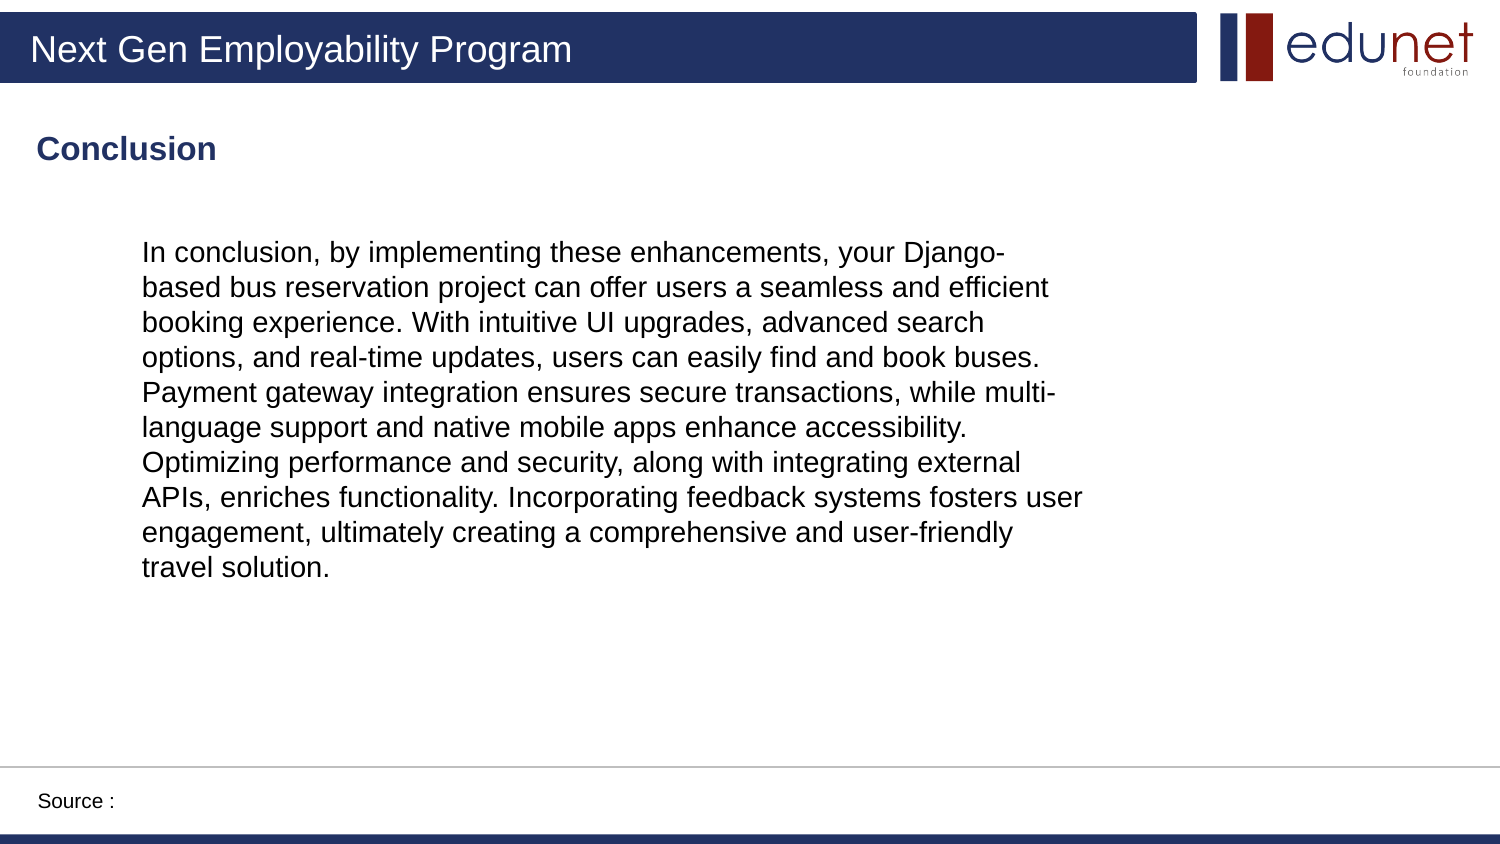

Conclusion
In conclusion, by implementing these enhancements, your Django-based bus reservation project can offer users a seamless and efficient booking experience. With intuitive UI upgrades, advanced search options, and real-time updates, users can easily find and book buses. Payment gateway integration ensures secure transactions, while multi-language support and native mobile apps enhance accessibility. Optimizing performance and security, along with integrating external APIs, enriches functionality. Incorporating feedback systems fosters user engagement, ultimately creating a comprehensive and user-friendly travel solution.
Source :